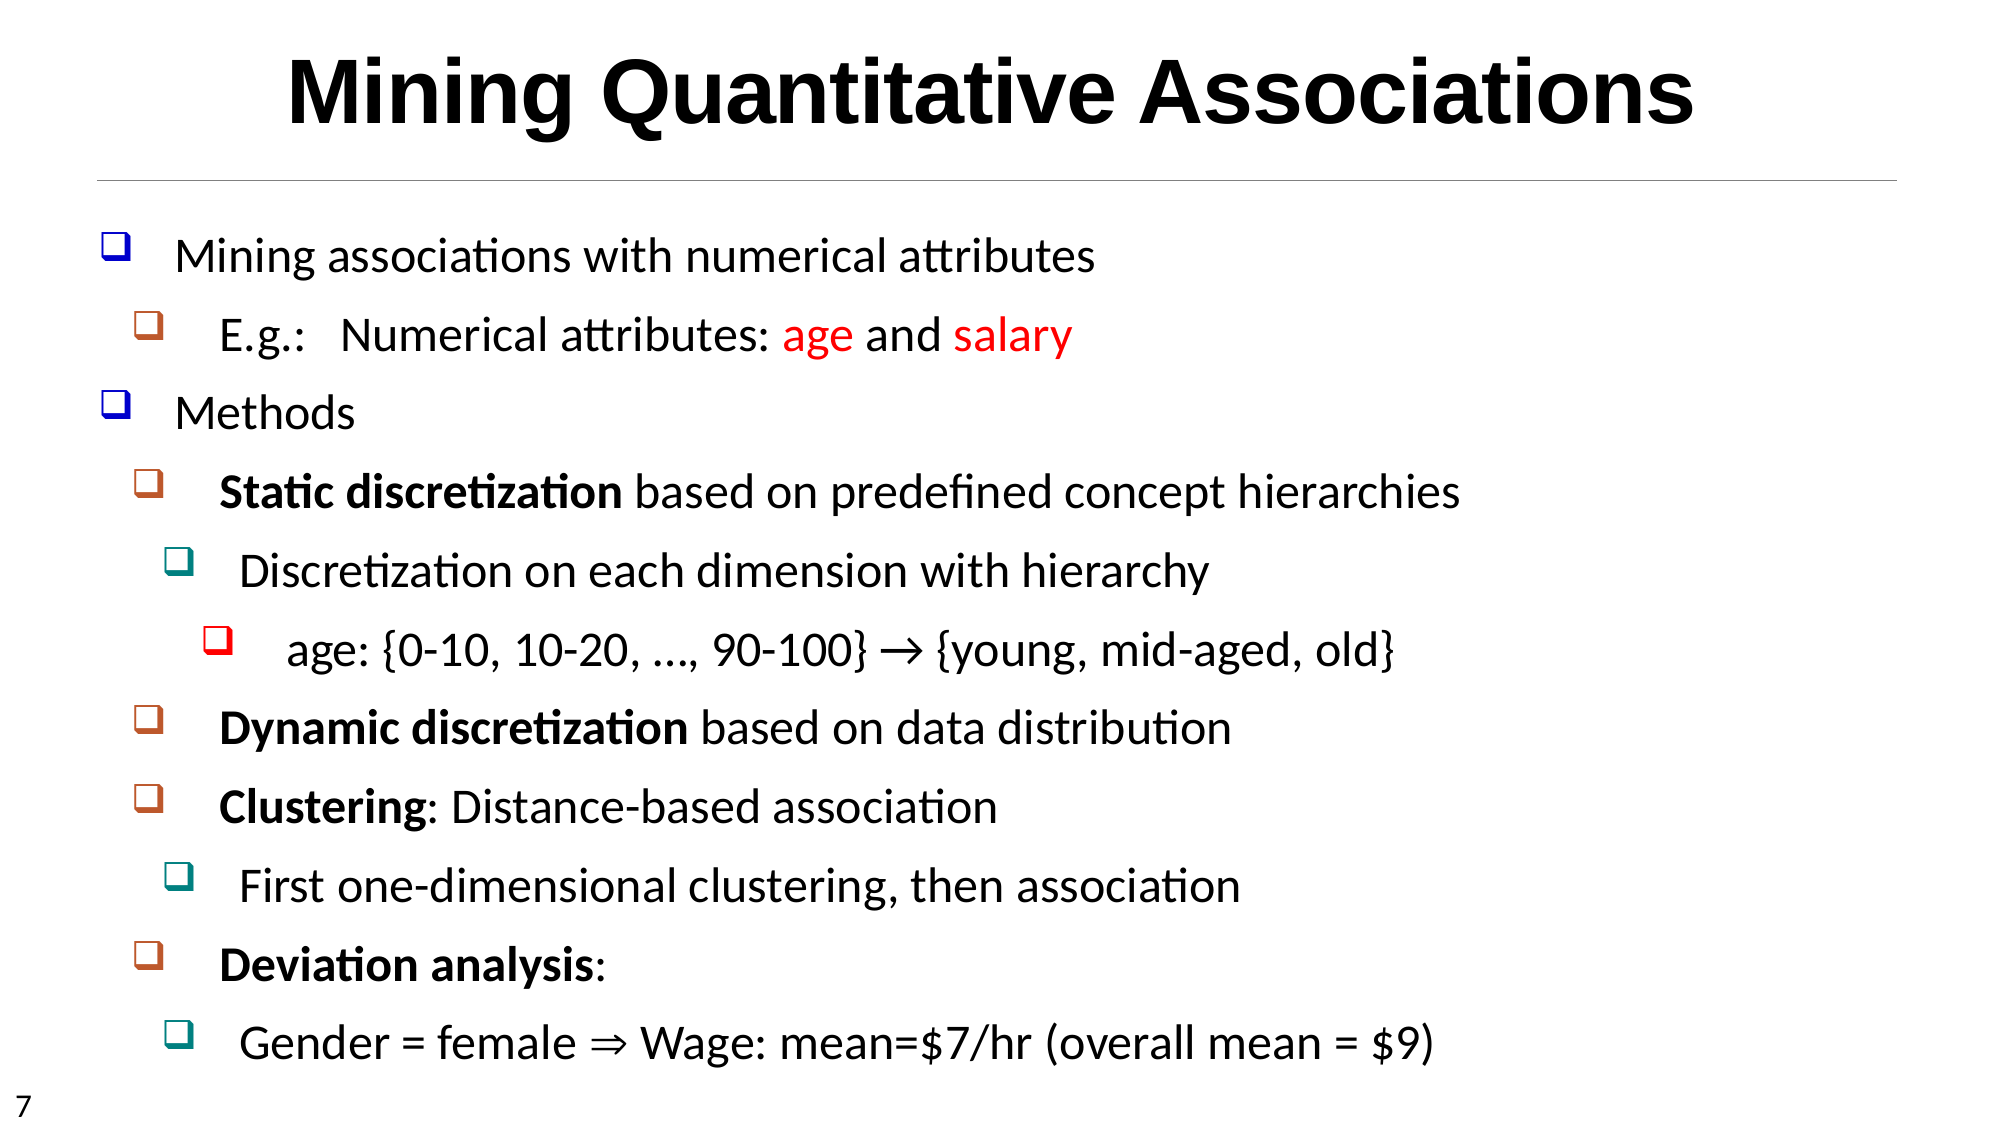

# Mining Quantitative Associations
Mining associations with numerical attributes
E.g.:   Numerical attributes: age and salary
Methods
Static discretization based on predefined concept hierarchies
Discretization on each dimension with hierarchy
age: {0-10, 10-20, …, 90-100} → {young, mid-aged, old}
Dynamic discretization based on data distribution
Clustering: Distance-based association
First one-dimensional clustering, then association
Deviation analysis:
Gender = female ⇒ Wage: mean=$7/hr (overall mean = $9)